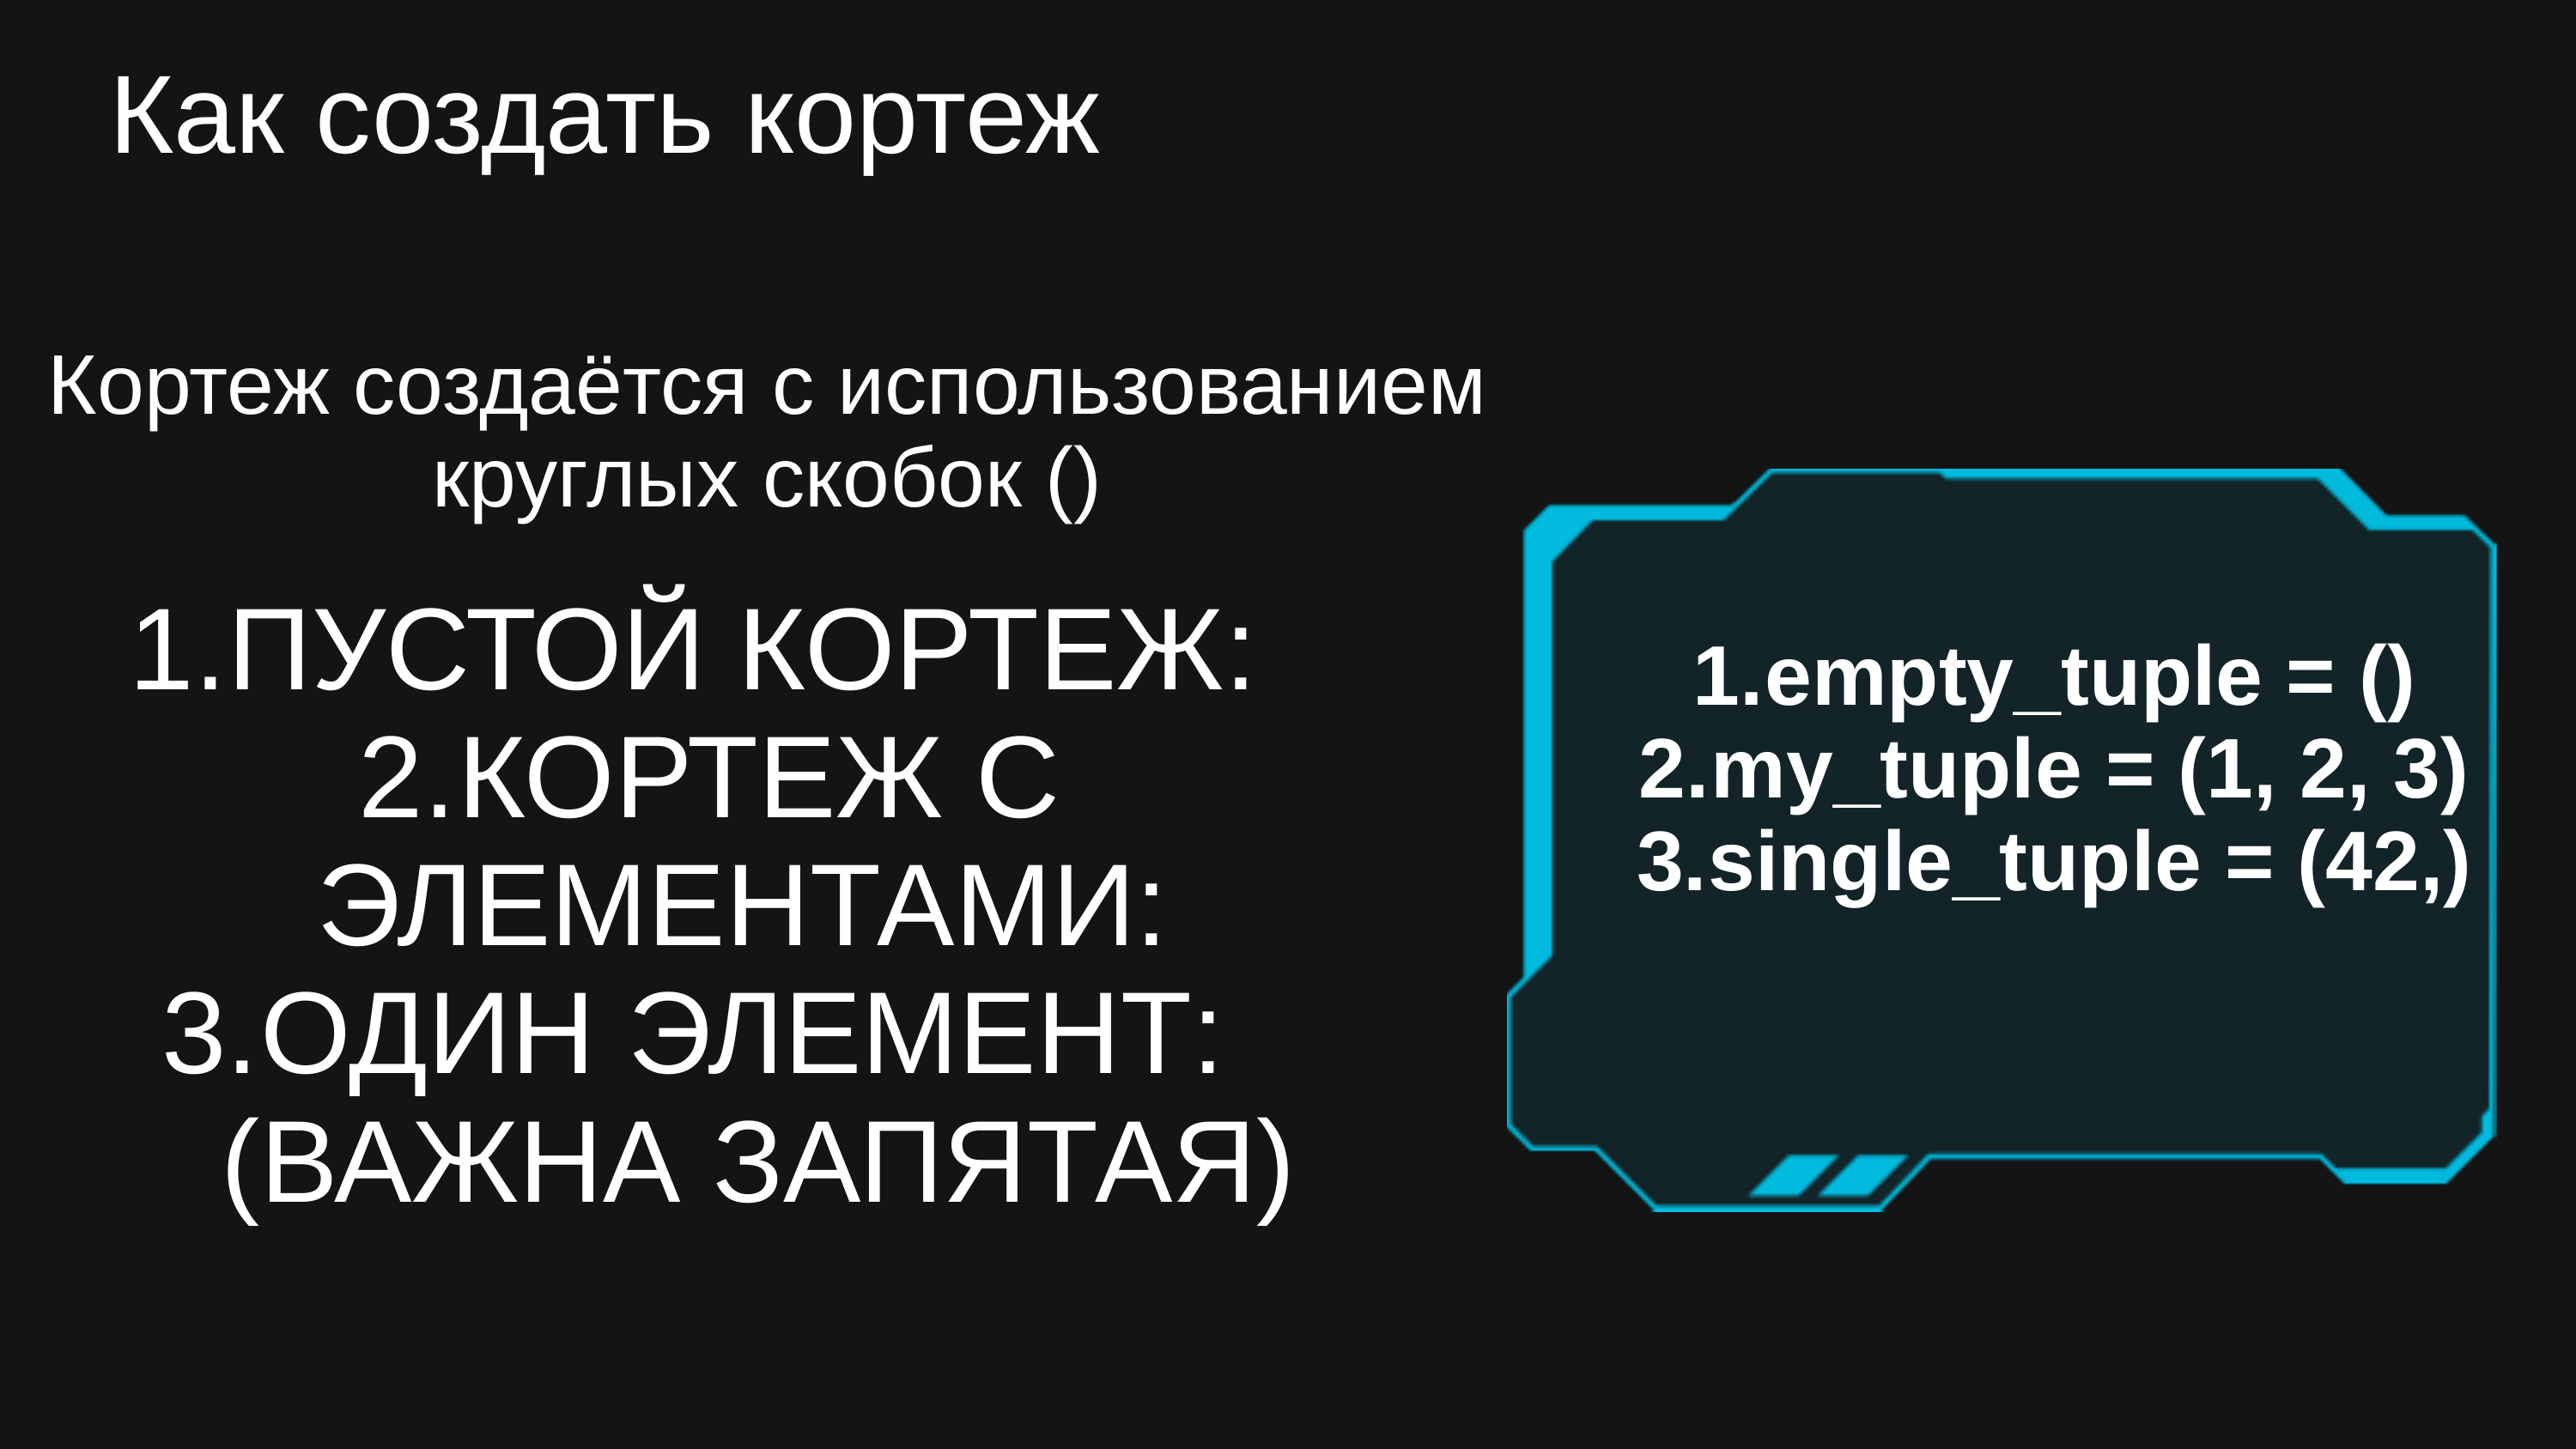

Как создать кортеж
Кортеж создаётся с использованием круглых скобок ()

ПУСТОЙ КОРТЕЖ:
КОРТЕЖ С ЭЛЕМЕНТАМИ:
ОДИН ЭЛЕМЕНТ:  (ВАЖНА ЗАПЯТАЯ)
empty_tuple = ()
my_tuple = (1, 2, 3)
single_tuple = (42,)